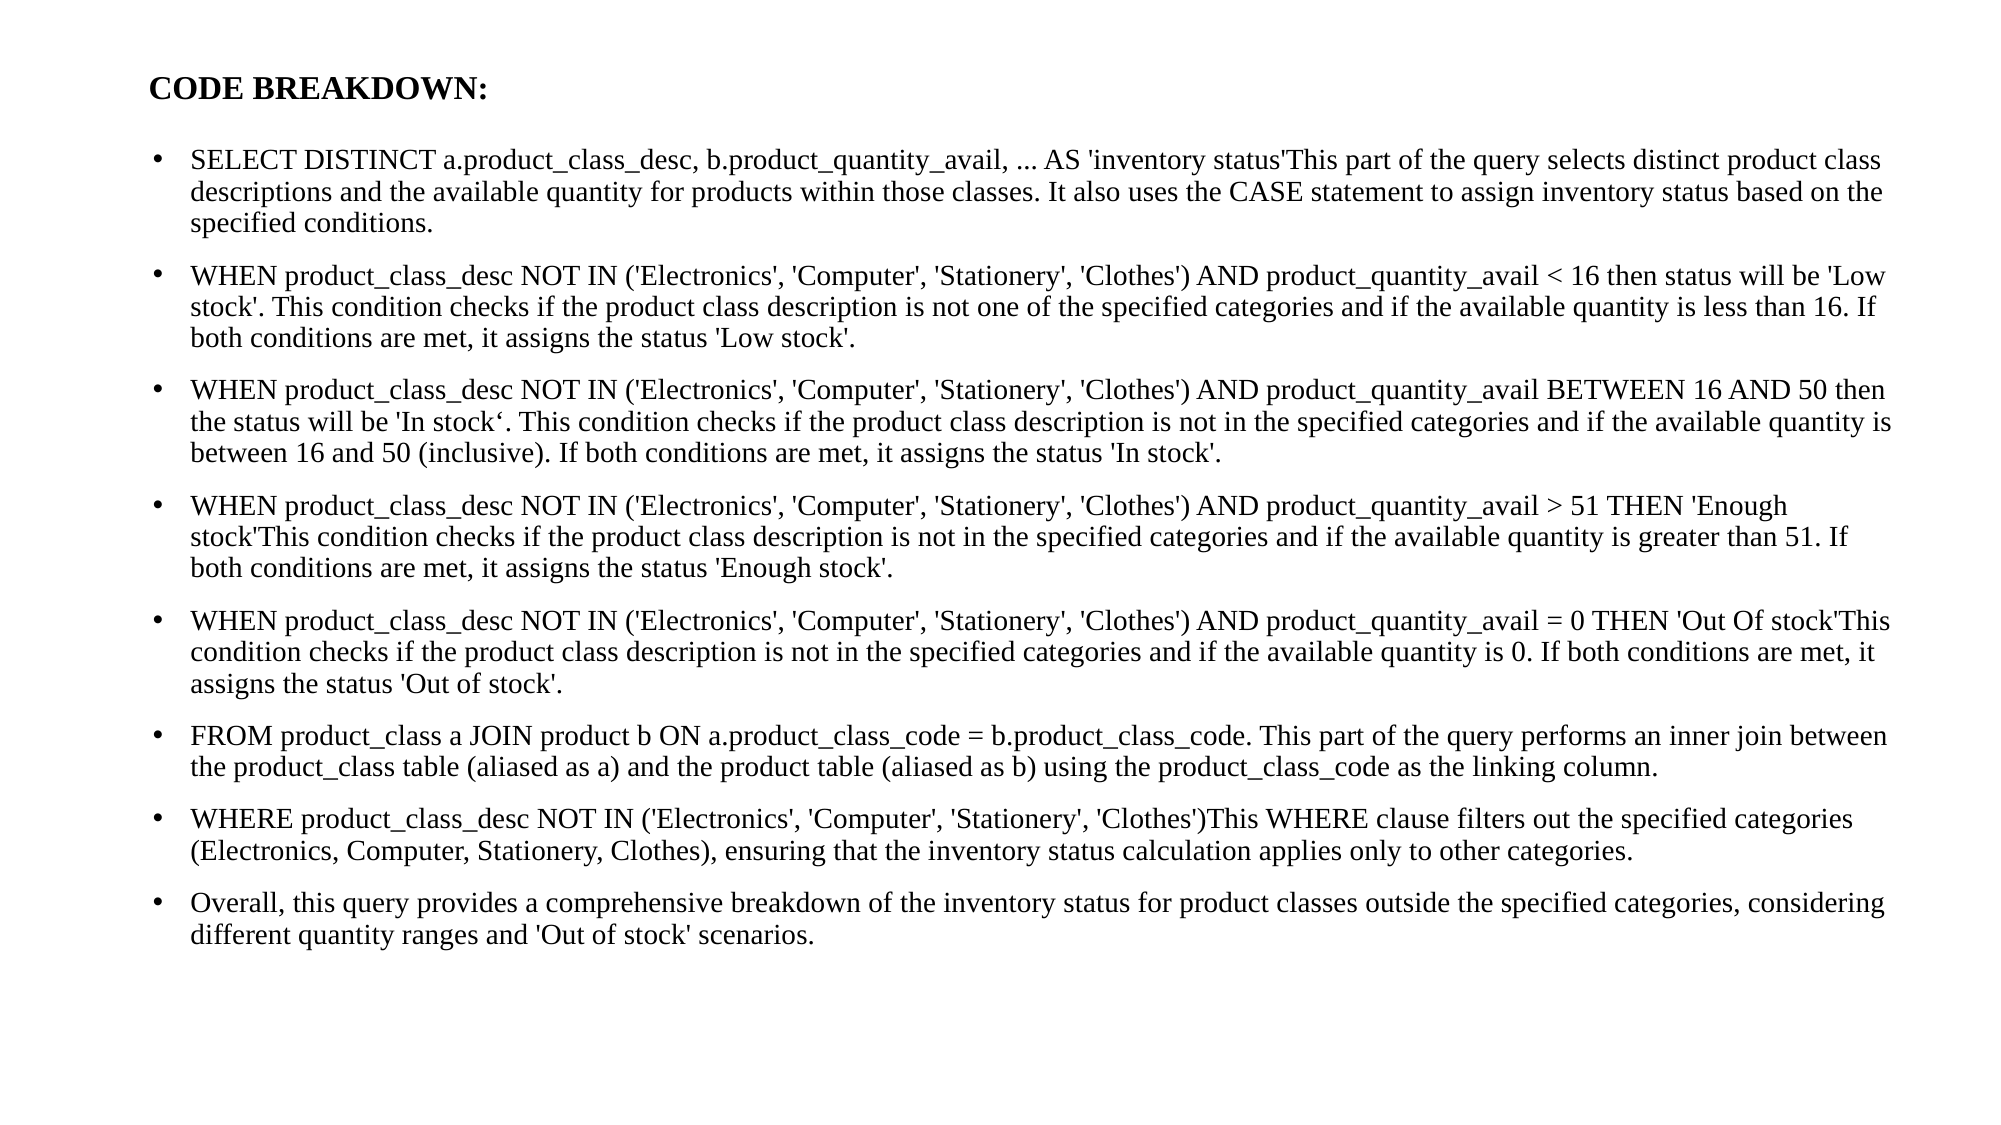

# CODE BREAKDOWN:
SELECT DISTINCT a.product_class_desc, b.product_quantity_avail, ... AS 'inventory status'This part of the query selects distinct product class descriptions and the available quantity for products within those classes. It also uses the CASE statement to assign inventory status based on the specified conditions.
WHEN product_class_desc NOT IN ('Electronics', 'Computer', 'Stationery', 'Clothes') AND product_quantity_avail < 16 then status will be 'Low stock'. This condition checks if the product class description is not one of the specified categories and if the available quantity is less than 16. If both conditions are met, it assigns the status 'Low stock'.
WHEN product_class_desc NOT IN ('Electronics', 'Computer', 'Stationery', 'Clothes') AND product_quantity_avail BETWEEN 16 AND 50 then the status will be 'In stock‘. This condition checks if the product class description is not in the specified categories and if the available quantity is between 16 and 50 (inclusive). If both conditions are met, it assigns the status 'In stock'.
WHEN product_class_desc NOT IN ('Electronics', 'Computer', 'Stationery', 'Clothes') AND product_quantity_avail > 51 THEN 'Enough stock'This condition checks if the product class description is not in the specified categories and if the available quantity is greater than 51. If both conditions are met, it assigns the status 'Enough stock'.
WHEN product_class_desc NOT IN ('Electronics', 'Computer', 'Stationery', 'Clothes') AND product_quantity_avail = 0 THEN 'Out Of stock'This condition checks if the product class description is not in the specified categories and if the available quantity is 0. If both conditions are met, it assigns the status 'Out of stock'.
FROM product_class a JOIN product b ON a.product_class_code = b.product_class_code. This part of the query performs an inner join between the product_class table (aliased as a) and the product table (aliased as b) using the product_class_code as the linking column.
WHERE product_class_desc NOT IN ('Electronics', 'Computer', 'Stationery', 'Clothes')This WHERE clause filters out the specified categories (Electronics, Computer, Stationery, Clothes), ensuring that the inventory status calculation applies only to other categories.
Overall, this query provides a comprehensive breakdown of the inventory status for product classes outside the specified categories, considering different quantity ranges and 'Out of stock' scenarios.